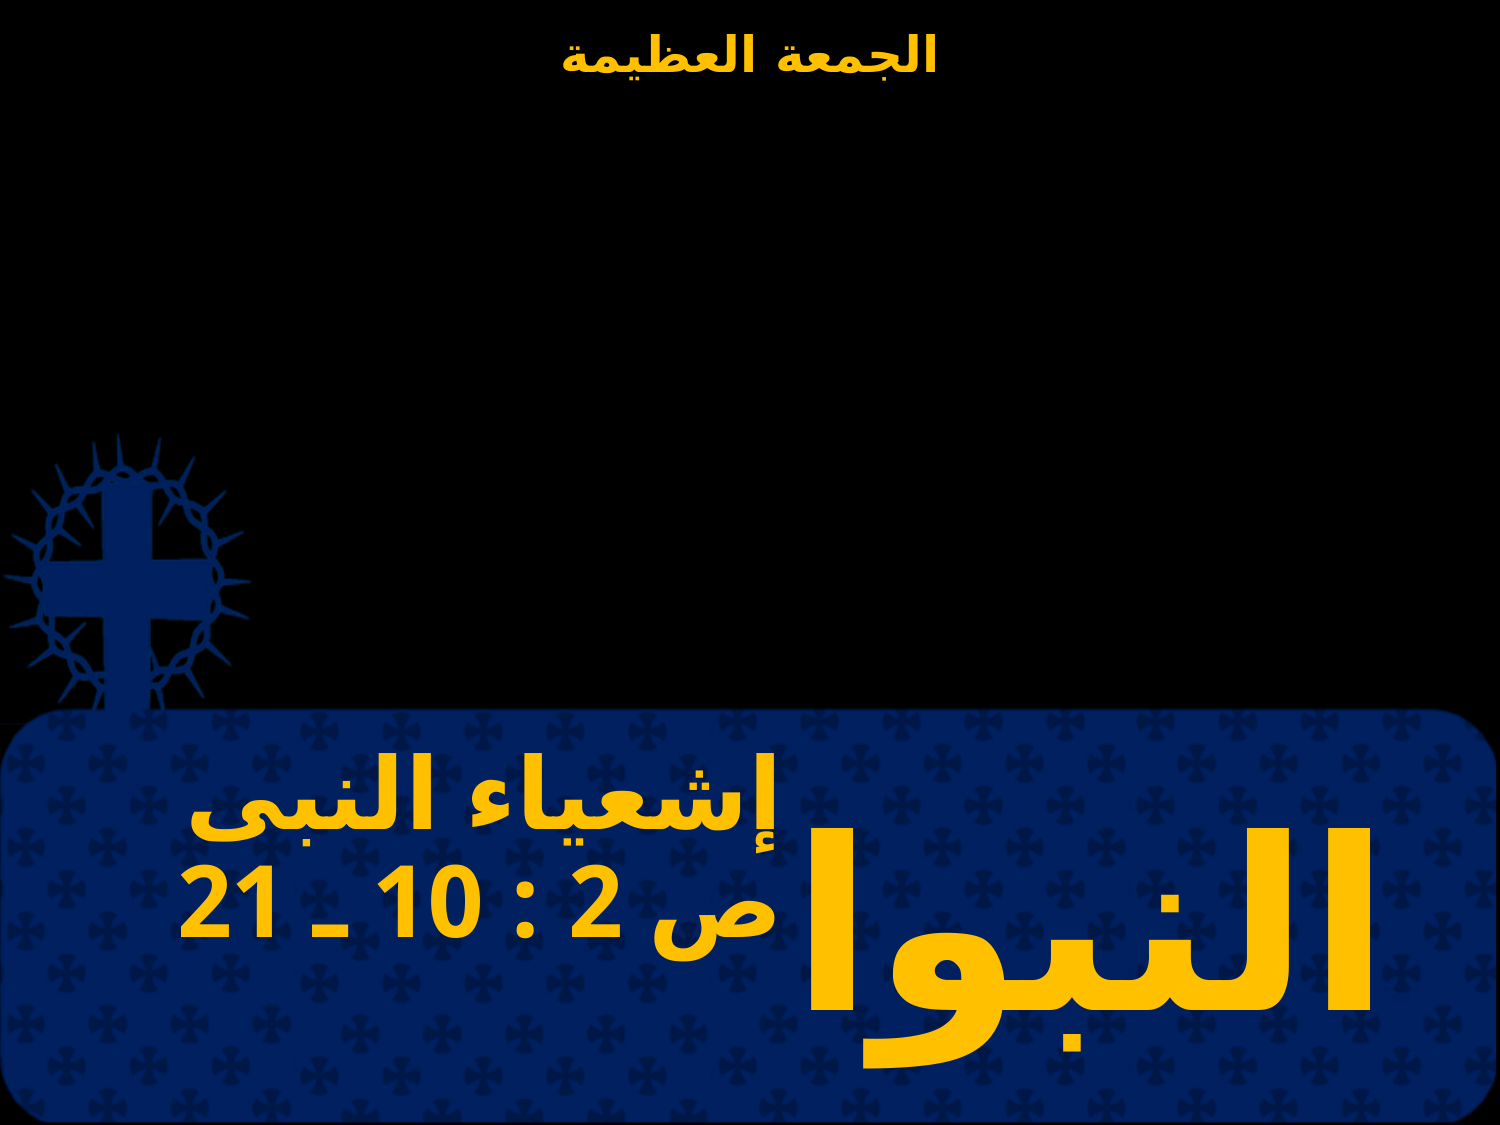

# إشعياء النبى ص 2 : 10 ـ 21